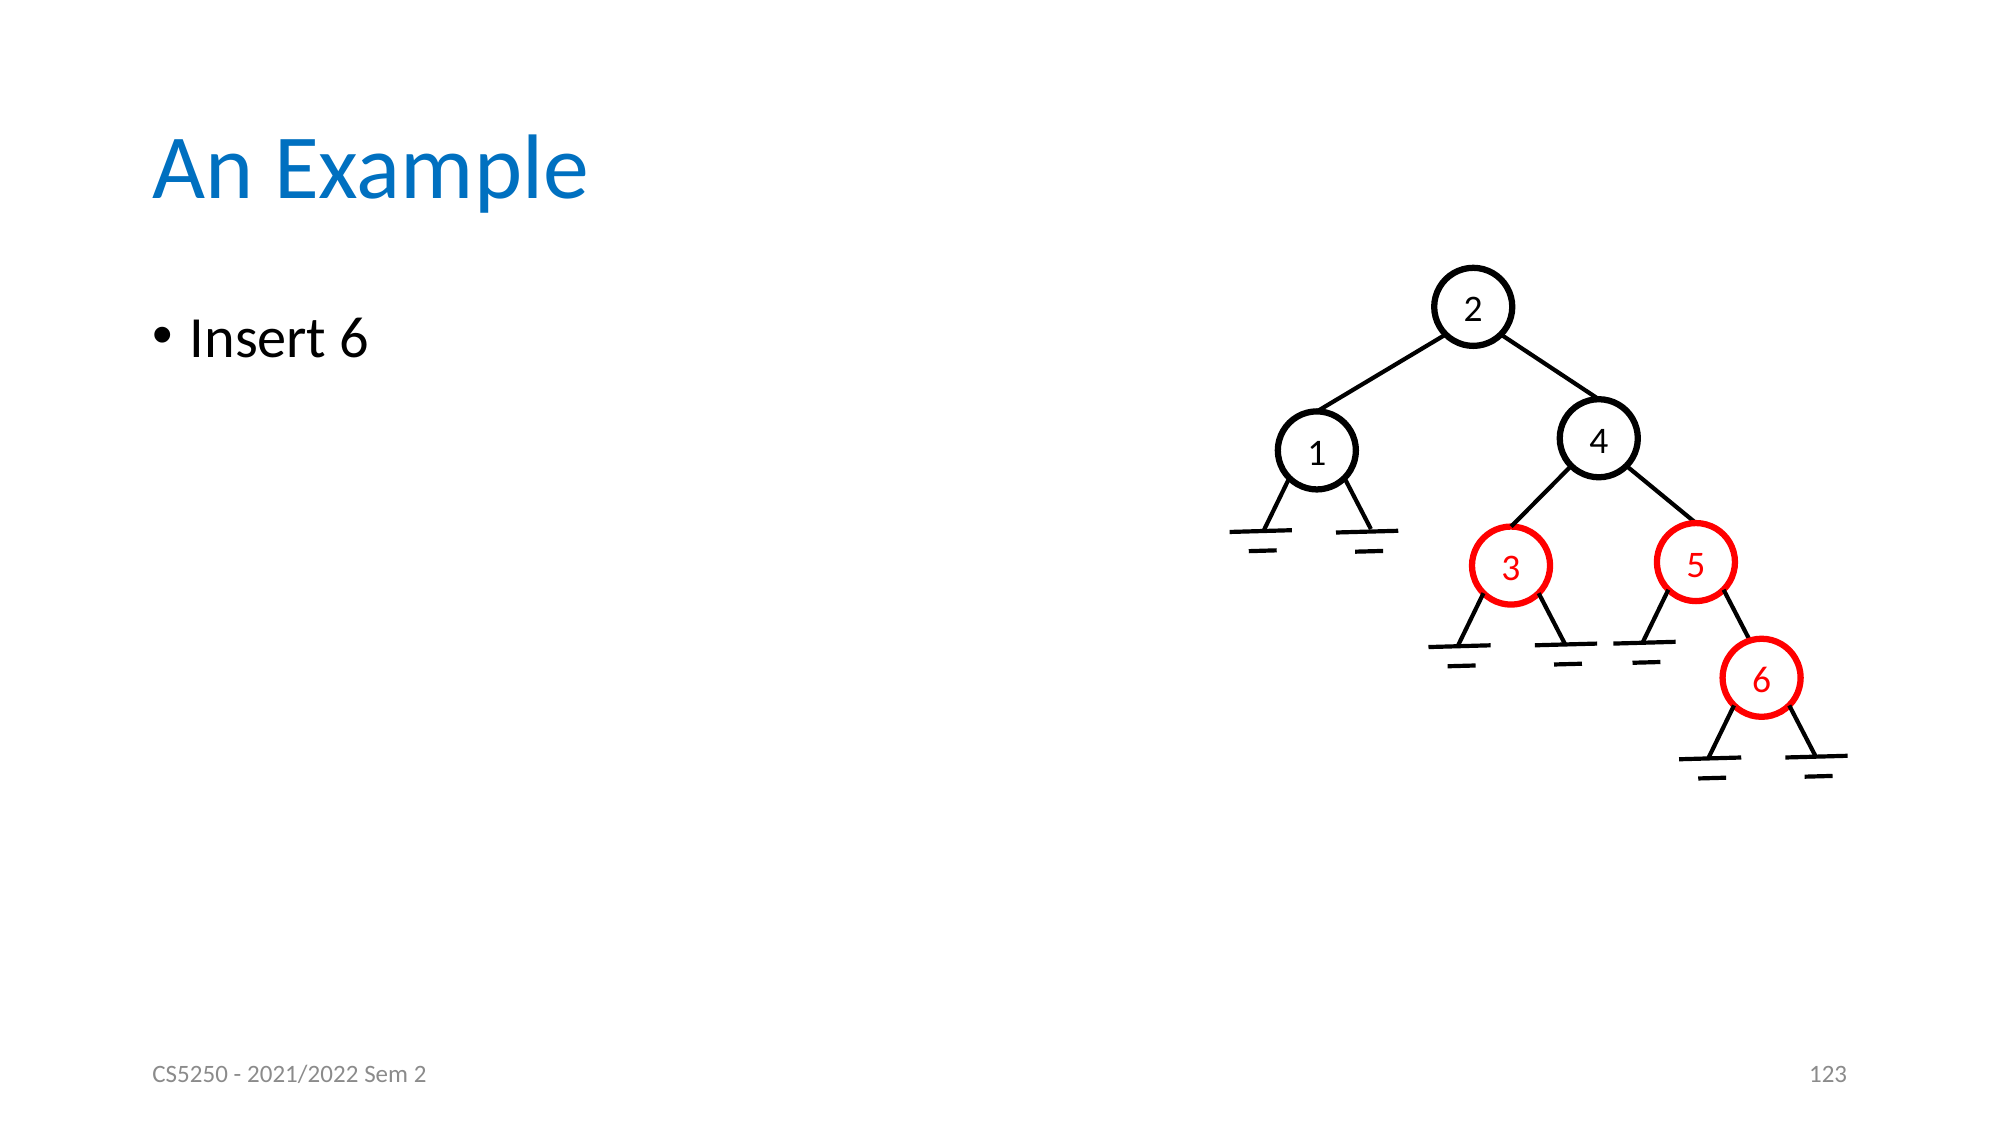

# An Example
2
Insert 6

4
1
5
3
6
CS5250 - 2021/2022 Sem 2
123